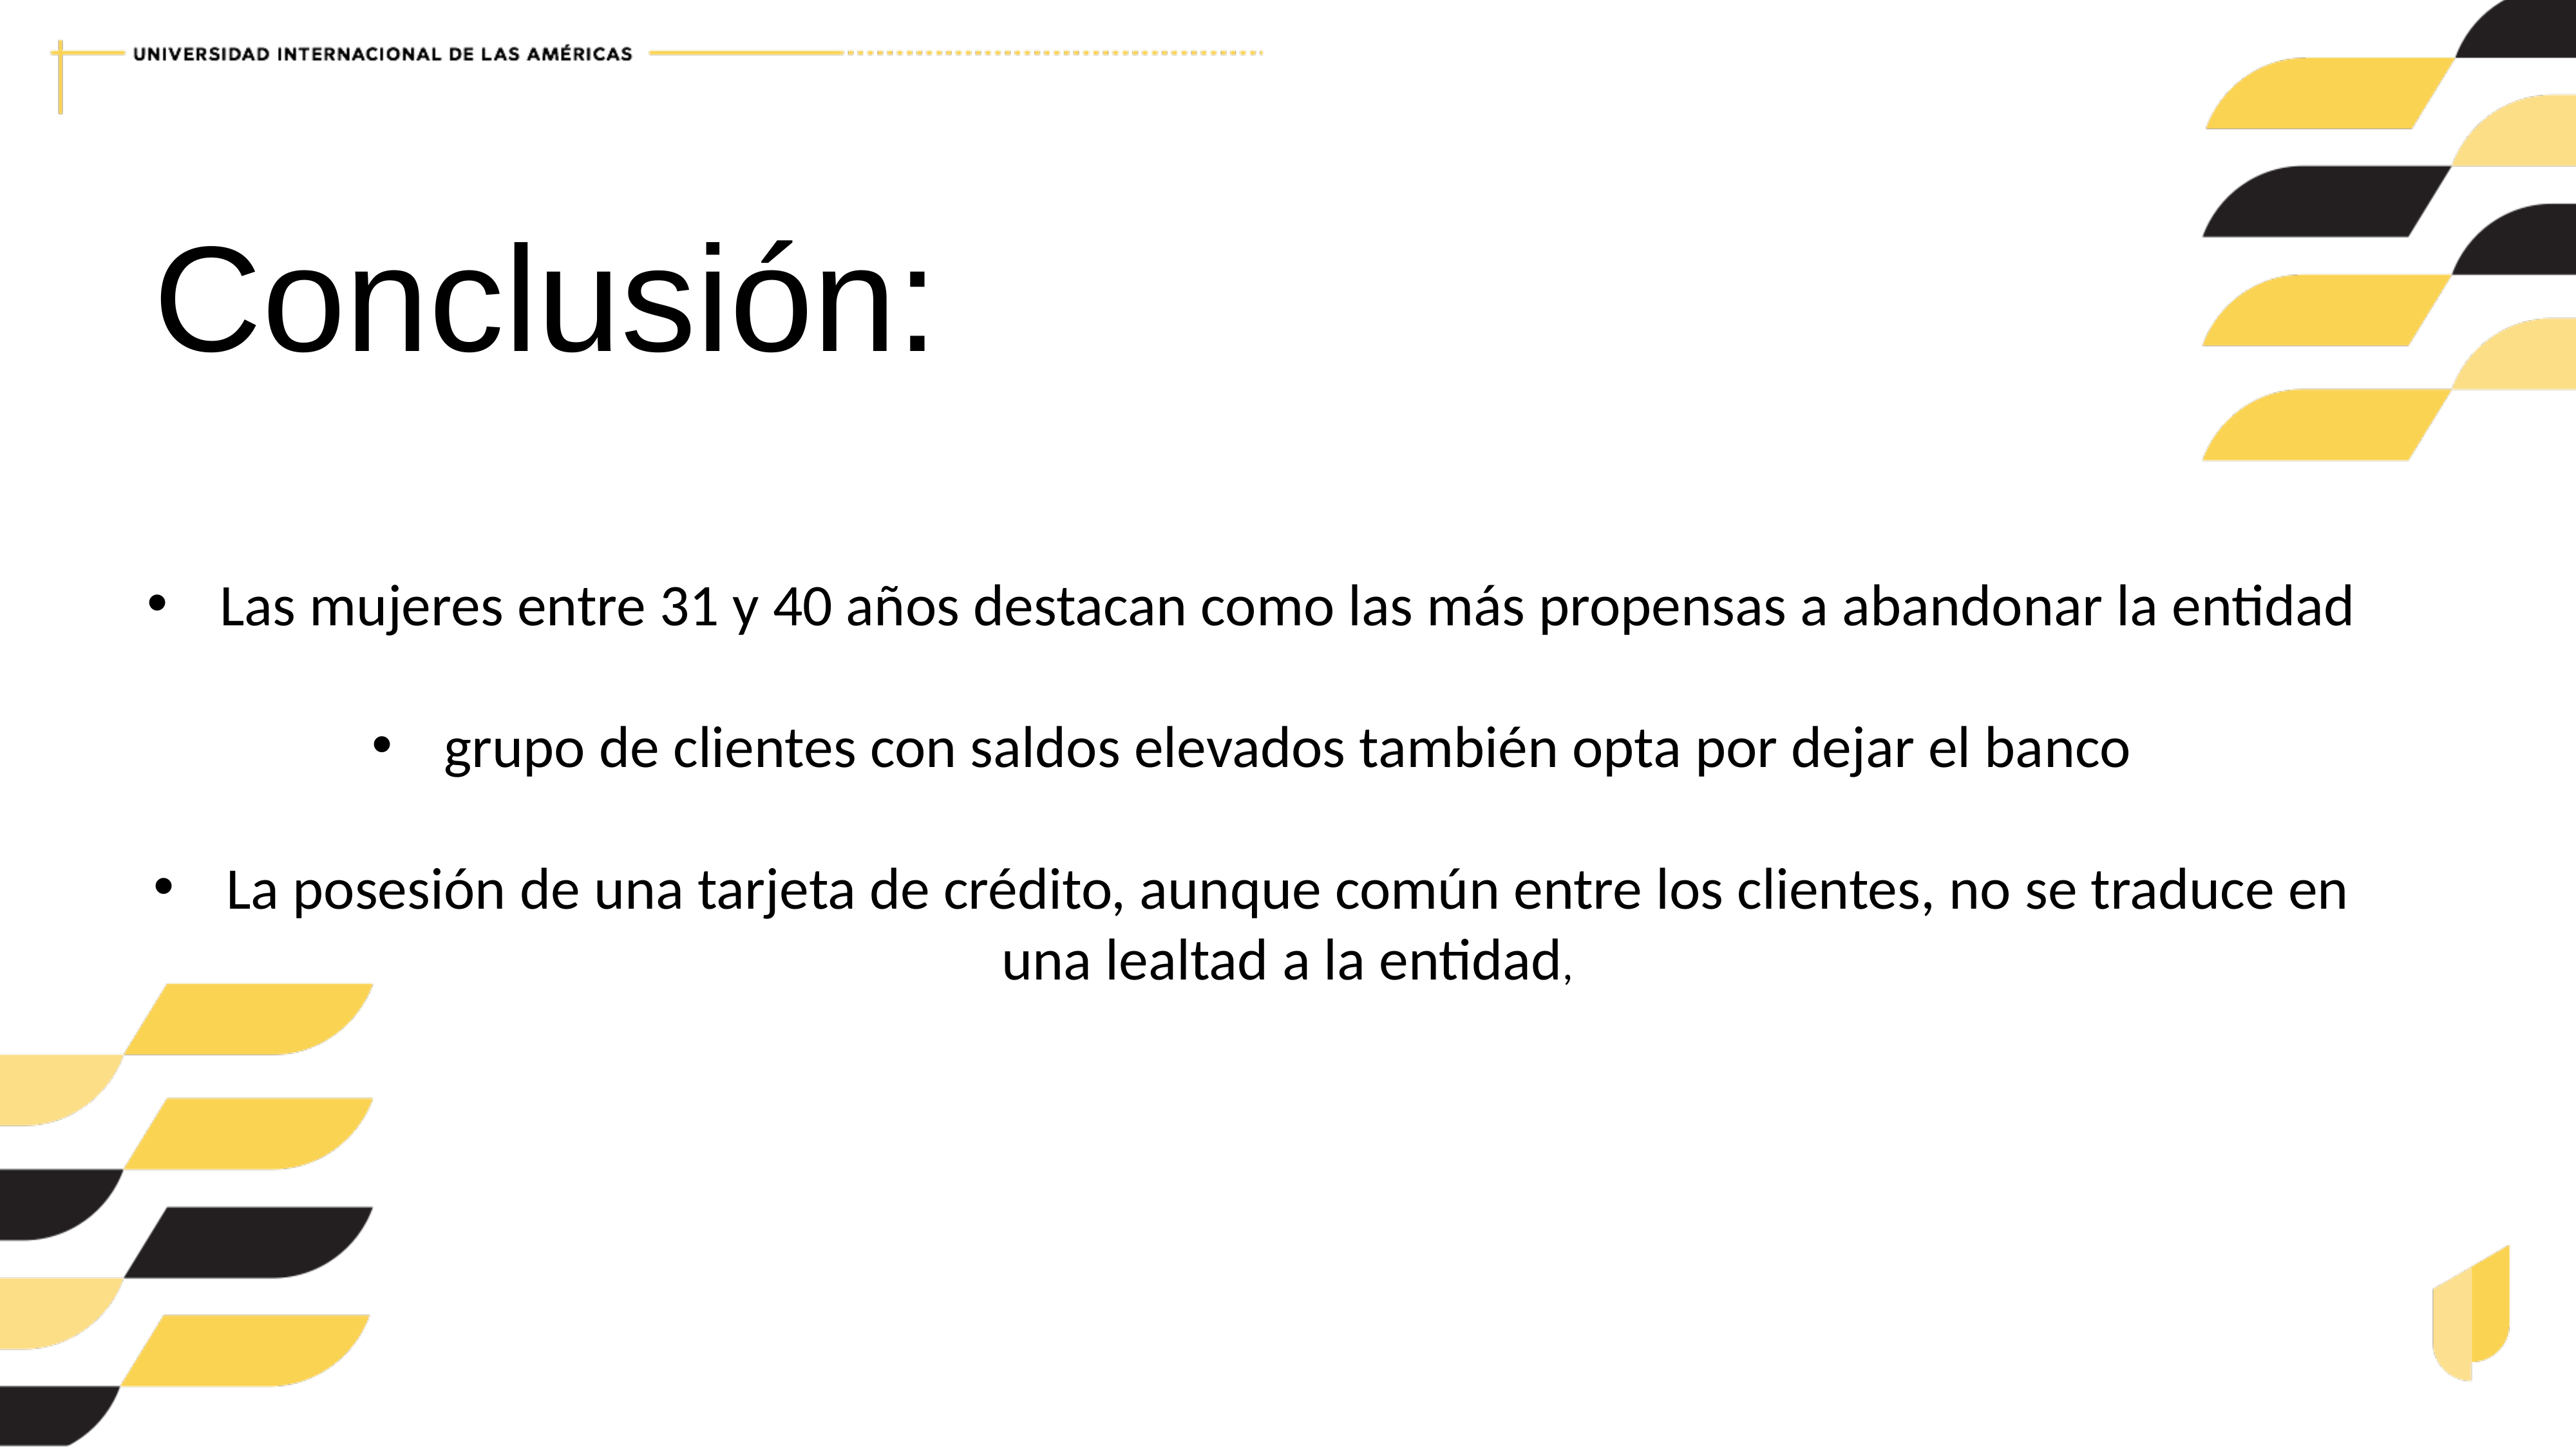

Conclusión:
Las mujeres entre 31 y 40 años destacan como las más propensas a abandonar la entidad

grupo de clientes con saldos elevados también opta por dejar el banco

La posesión de una tarjeta de crédito, aunque común entre los clientes, no se traduce en una lealtad a la entidad,